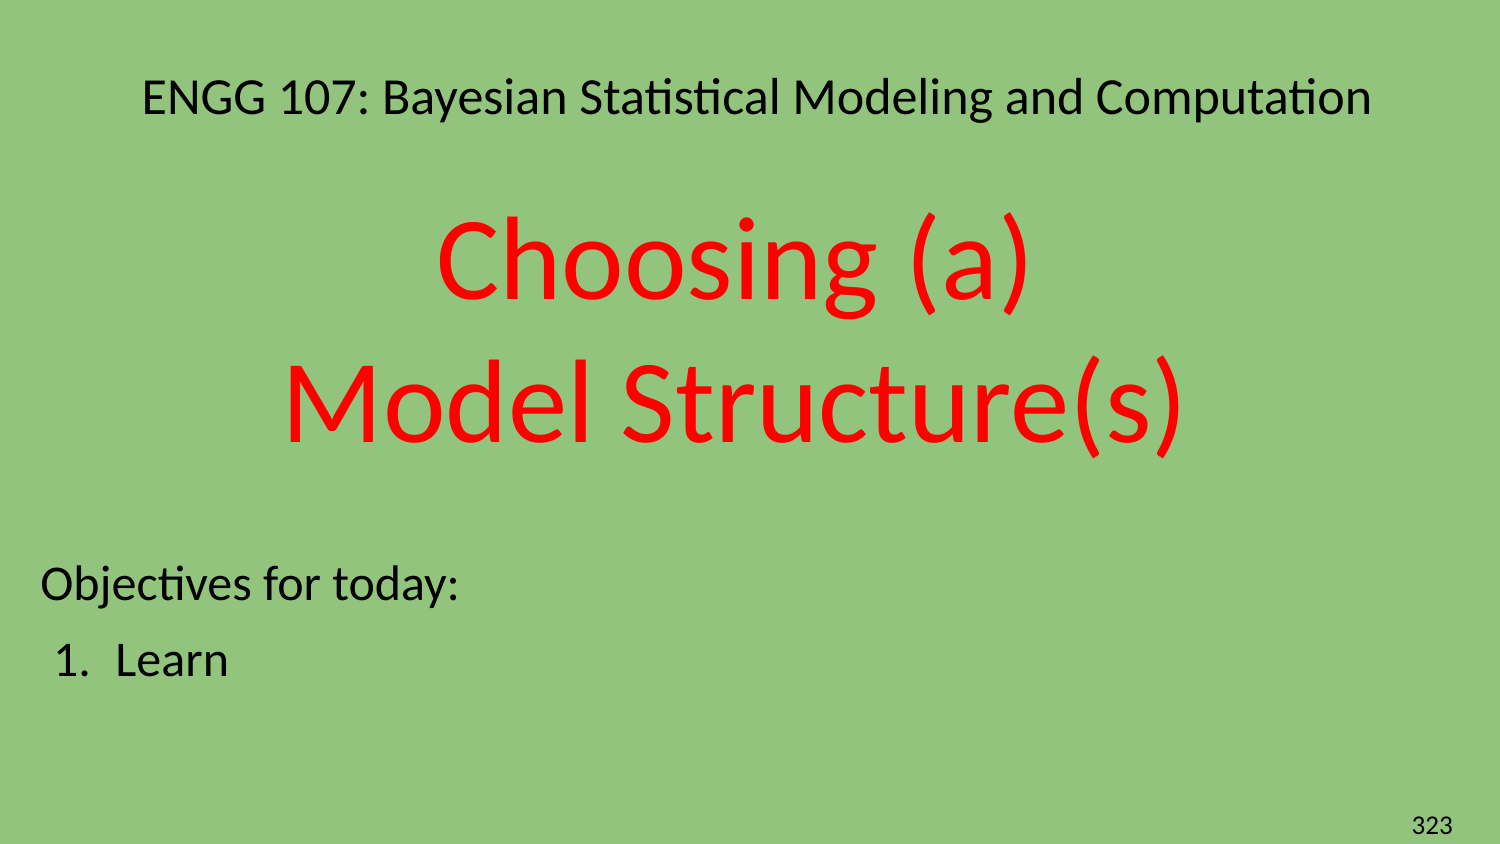

# ENGG 107: Bayesian Statistical Modeling and Computation
Choosing (a)
Model Structure(s)
Objectives for today:
Learn
323